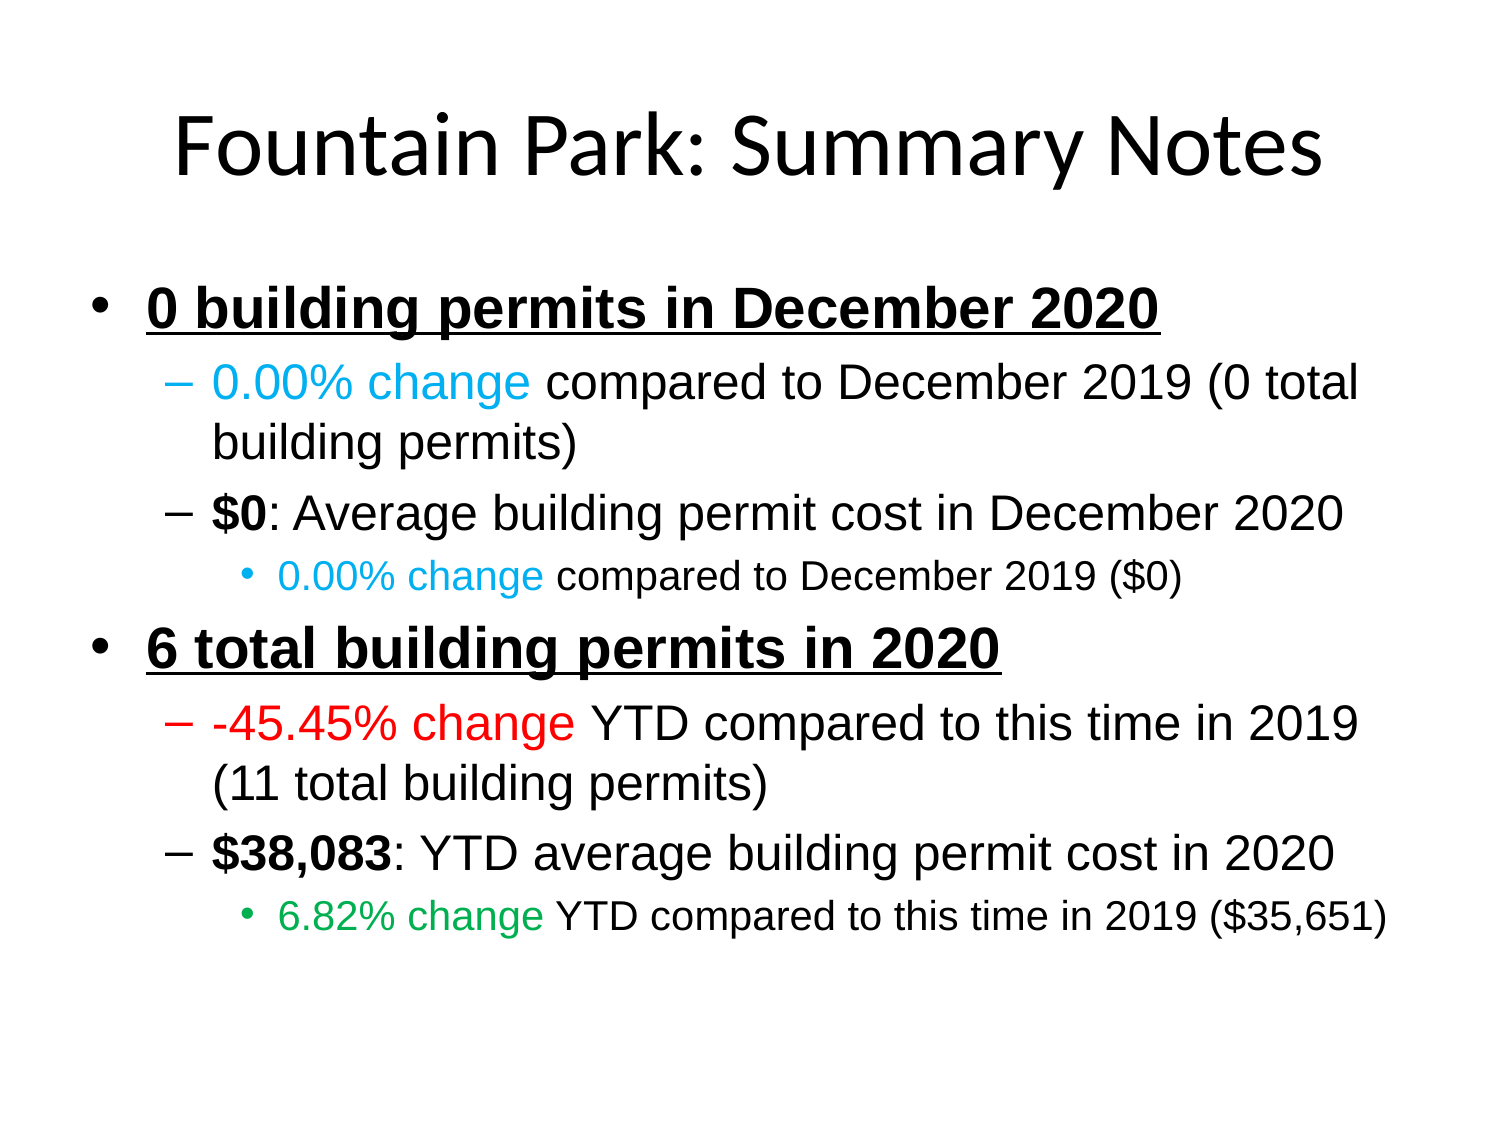

# Fountain Park: Summary Notes
0 building permits in December 2020
0.00% change compared to December 2019 (0 total building permits)
$0: Average building permit cost in December 2020
0.00% change compared to December 2019 ($0)
6 total building permits in 2020
-45.45% change YTD compared to this time in 2019 (11 total building permits)
$38,083: YTD average building permit cost in 2020
6.82% change YTD compared to this time in 2019 ($35,651)